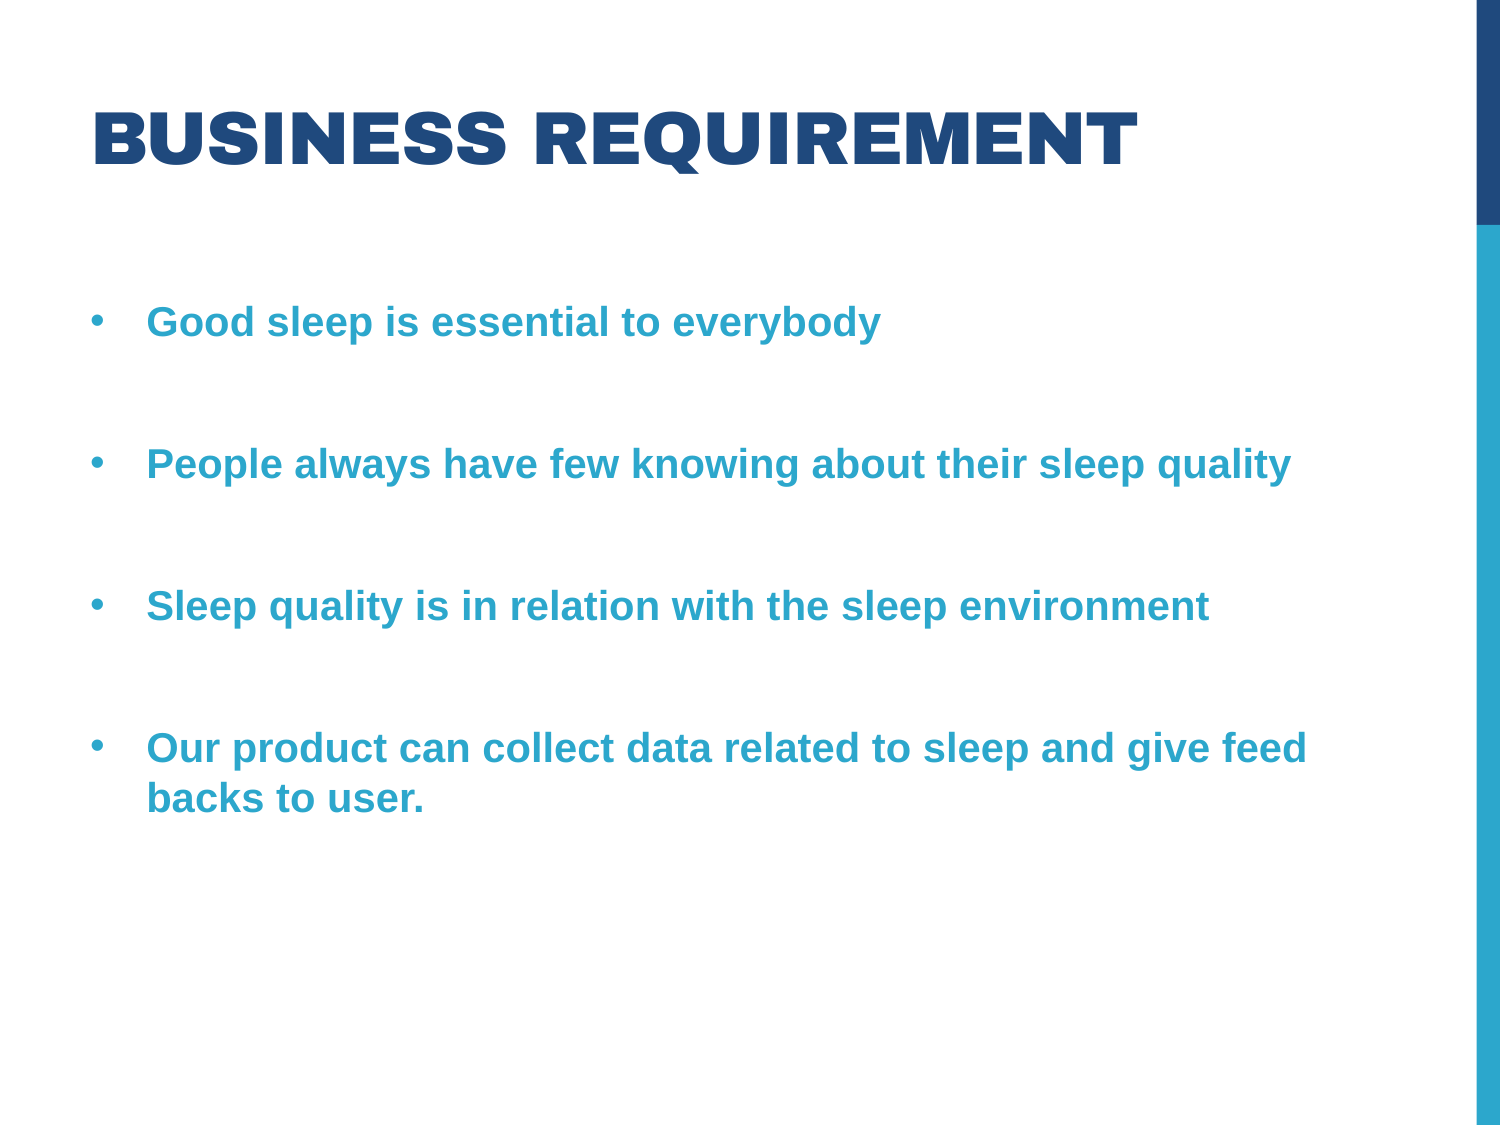

# Business requirement
Good sleep is essential to everybody

People always have few knowing about their sleep quality

Sleep quality is in relation with the sleep environment

Our product can collect data related to sleep and give feed backs to user.